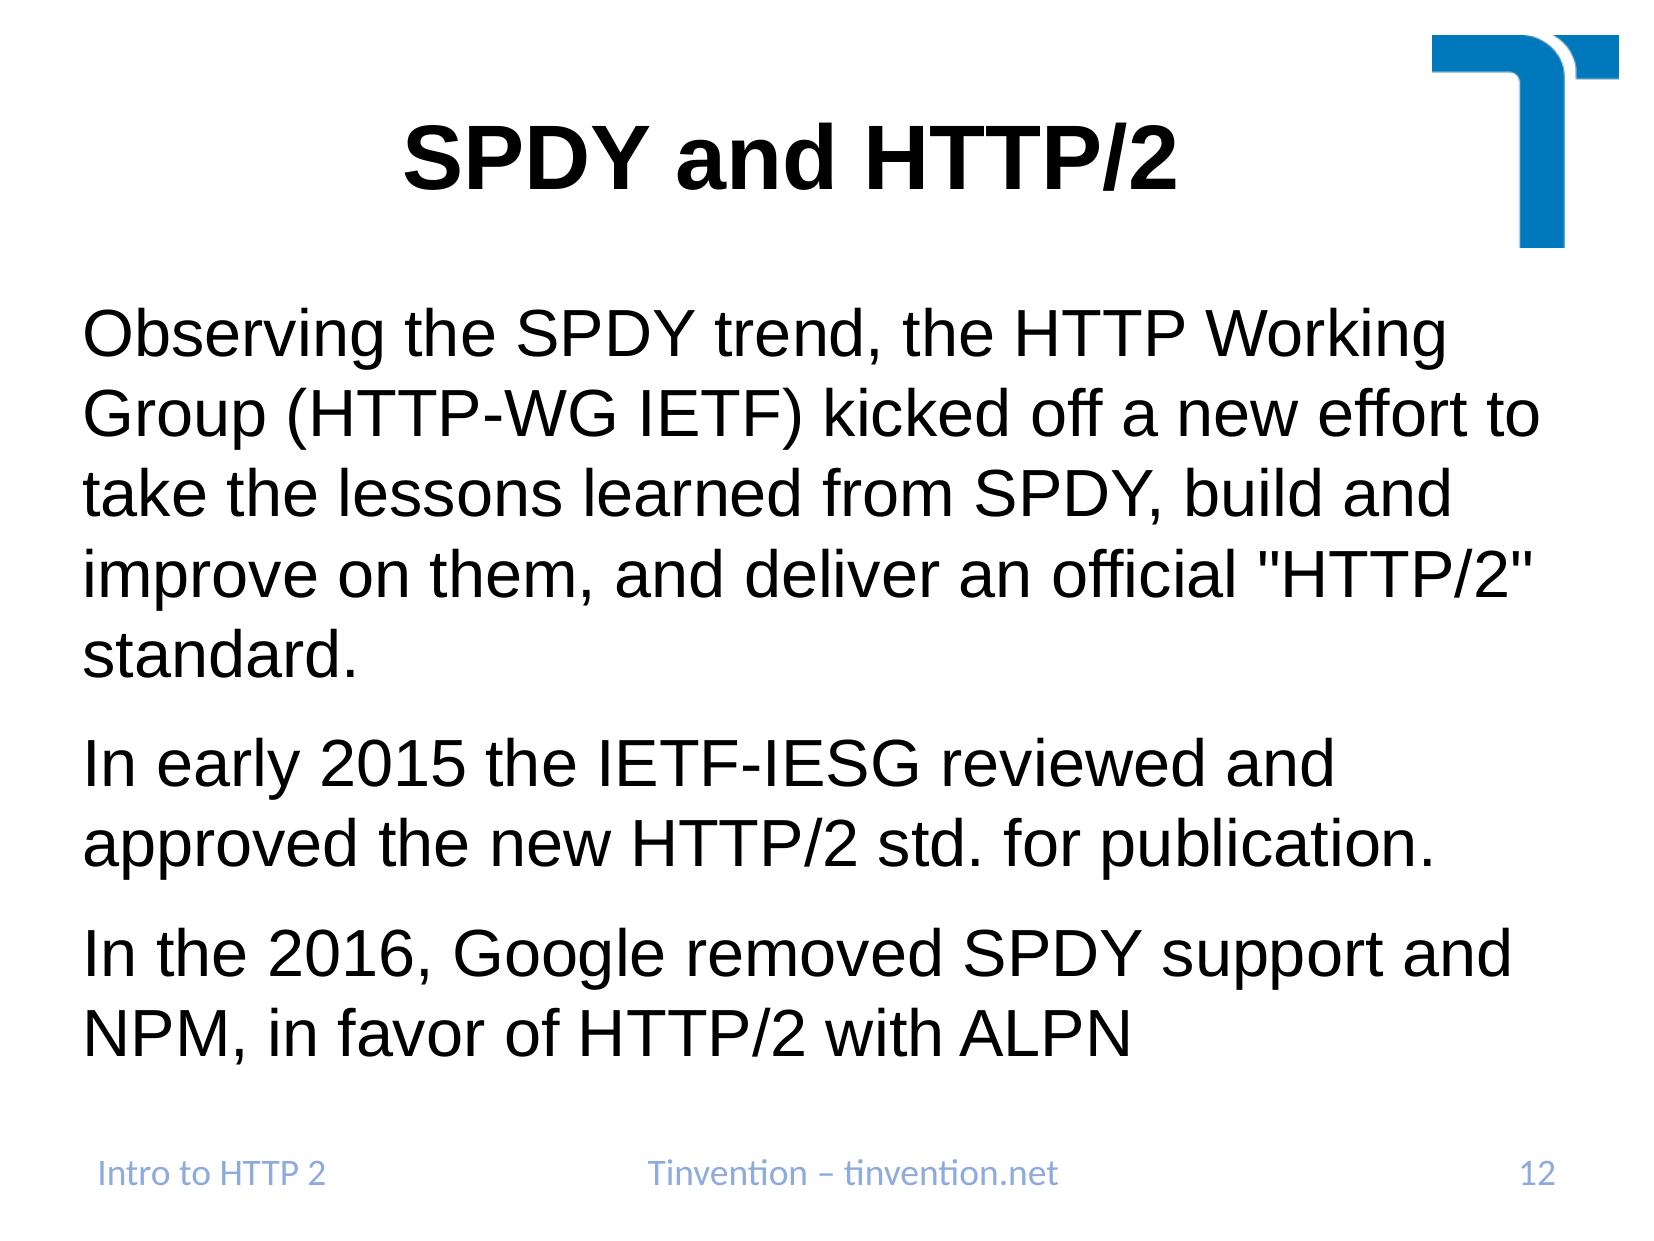

# SPDY and HTTP/2
Observing the SPDY trend, the HTTP Working Group (HTTP-WG IETF) kicked off a new effort to take the lessons learned from SPDY, build and improve on them, and deliver an official "HTTP/2" standard.
In early 2015 the IETF-IESG reviewed and approved the new HTTP/2 std. for publication.
In the 2016, Google removed SPDY support and NPM, in favor of HTTP/2 with ALPN